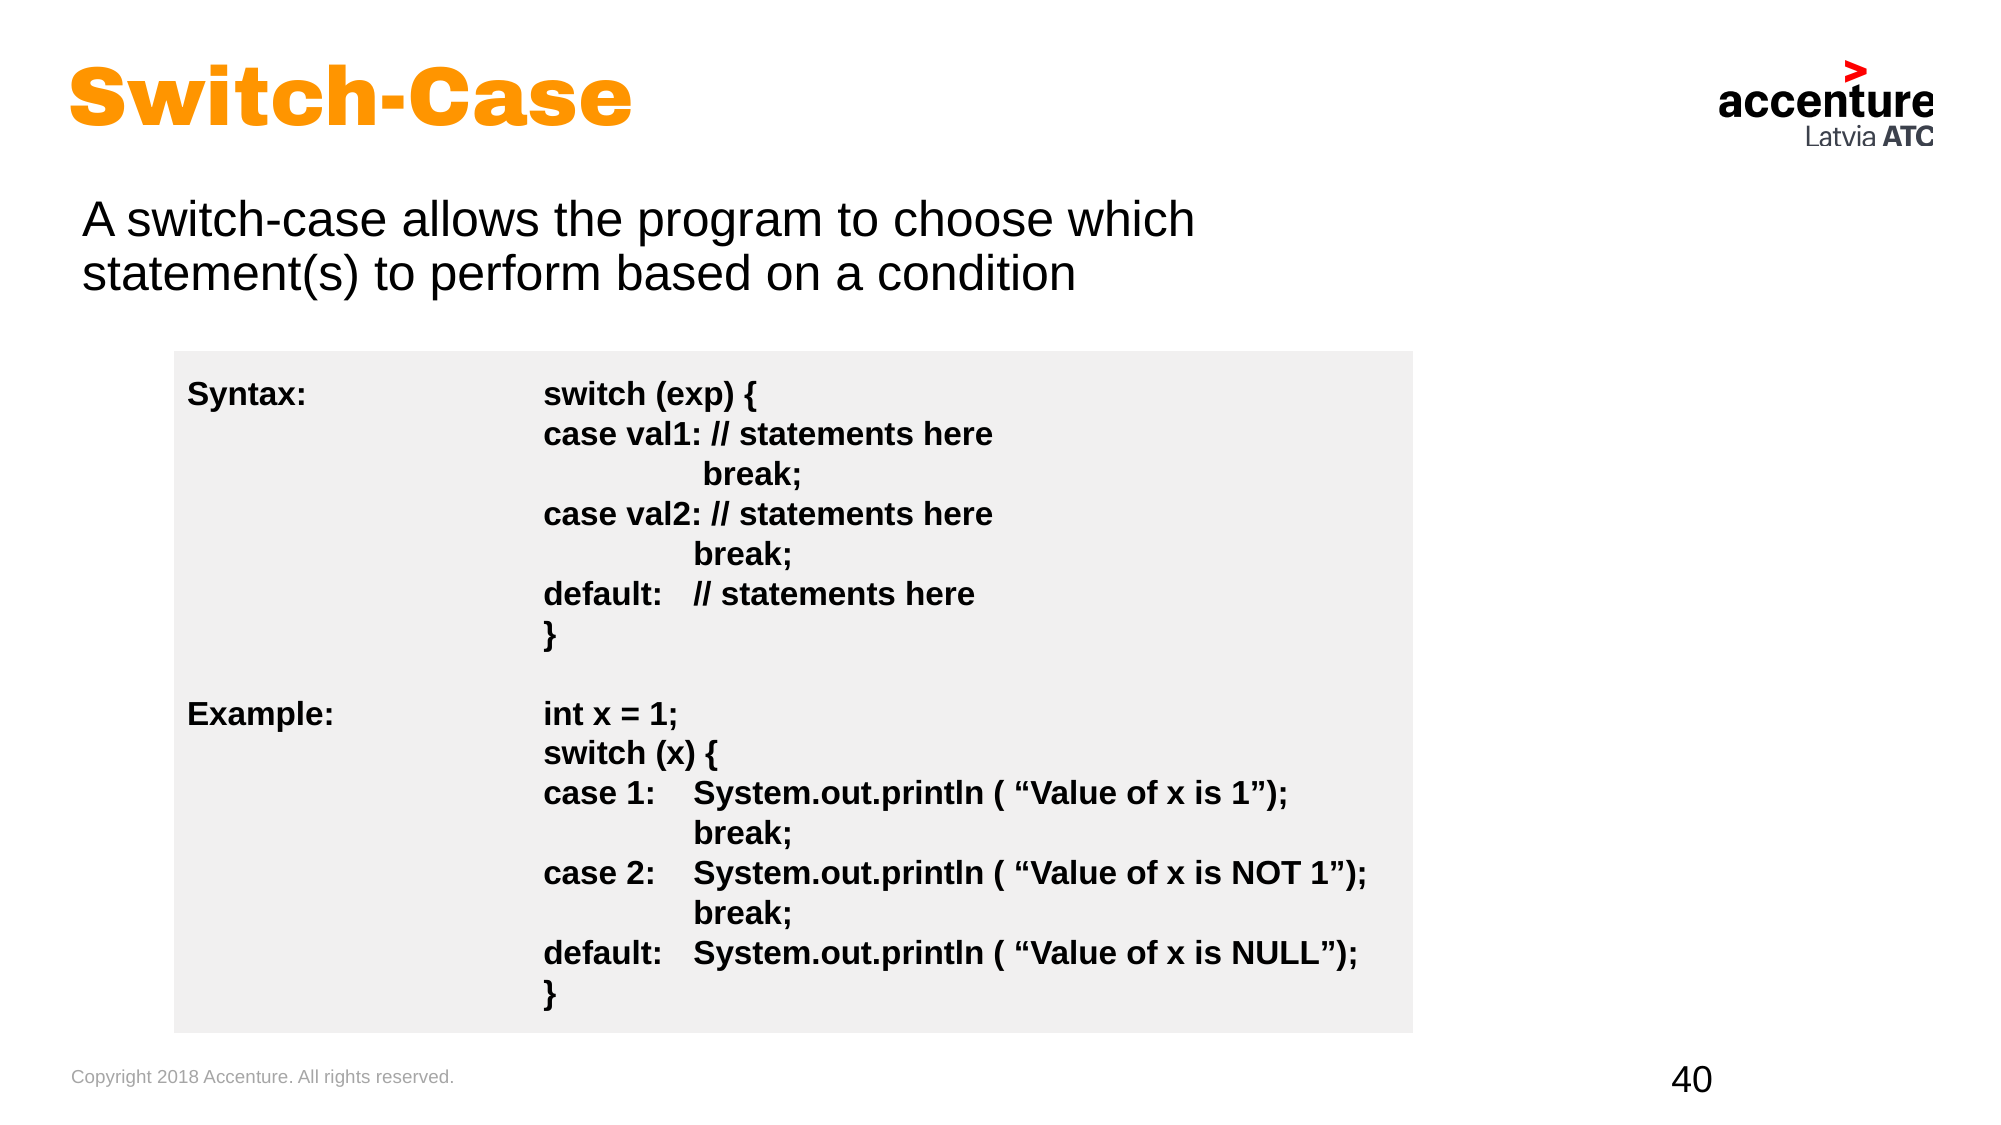

Switch-Case
A switch-case allows the program to choose which statement(s) to perform based on a condition

Syntax:		switch (exp) {
			case val1: // statements here
				 break;
			case val2: // statements here
				break;
			default: 	// statements here
			}

Example:		int x = 1;
			switch (x) {
			case 1: 	System.out.println ( “Value of x is 1”);
				break;
			case 2: 	System.out.println ( “Value of x is NOT 1”);
				break;
			default: 	System.out.println ( “Value of x is NULL”);
			}
40